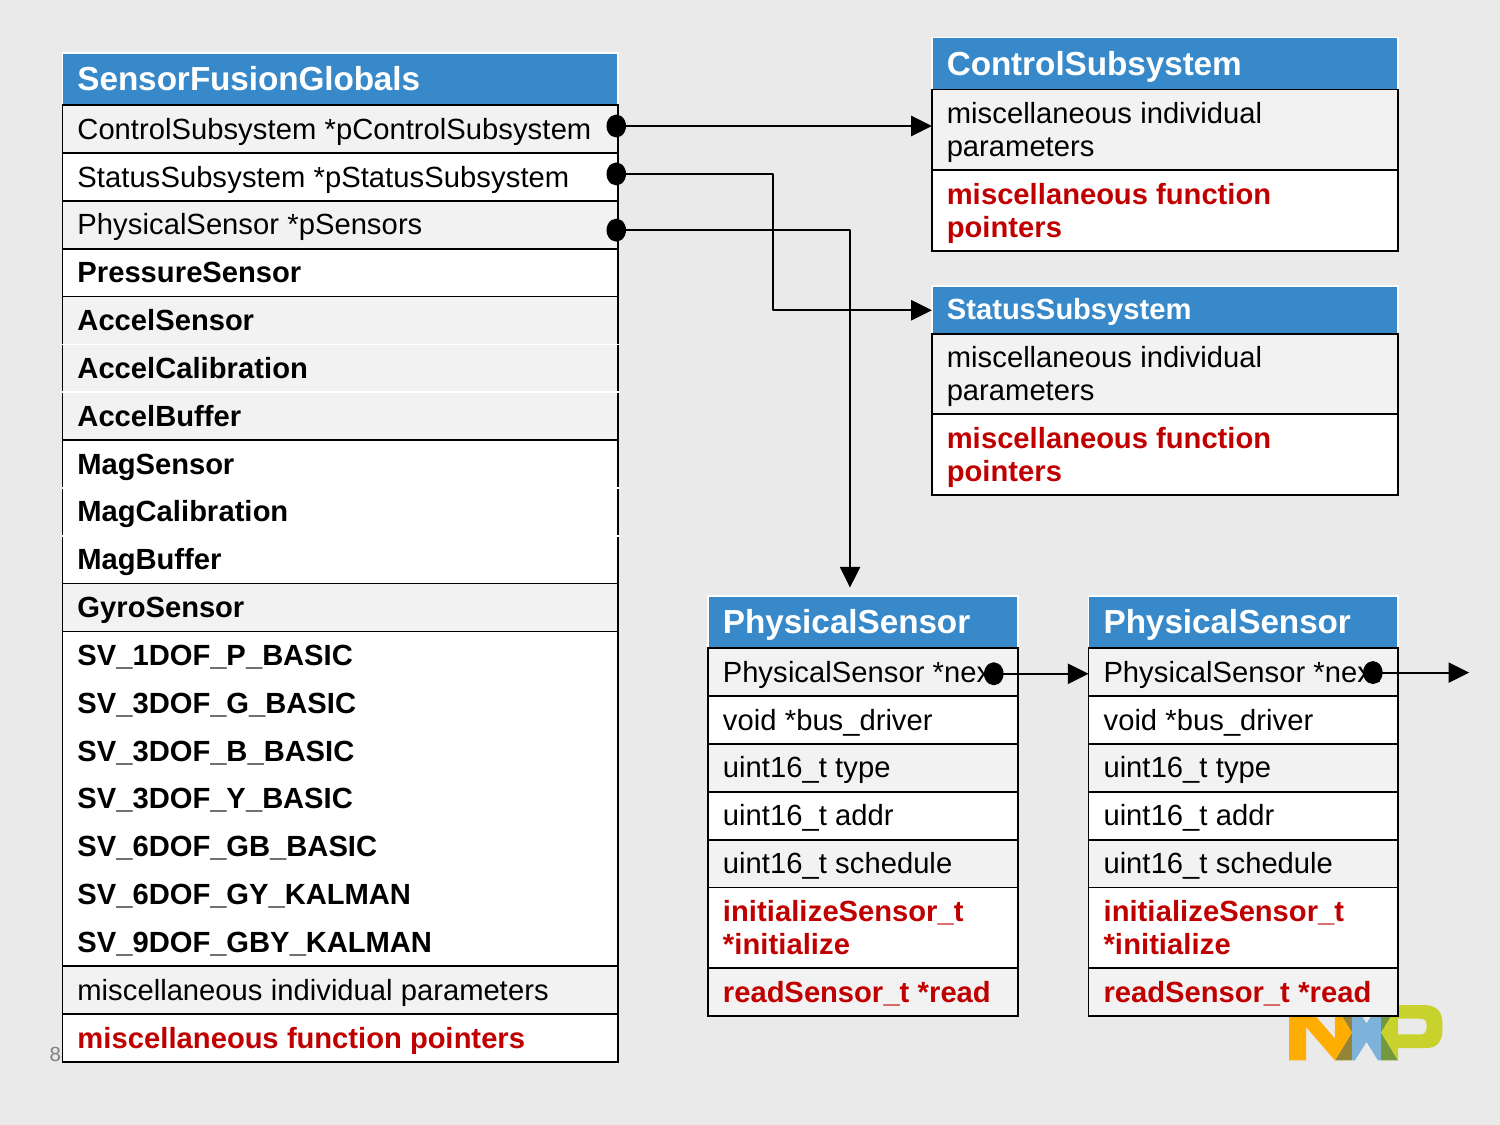

| ControlSubsystem |
| --- |
| miscellaneous individual parameters |
| miscellaneous function pointers |
| SensorFusionGlobals |
| --- |
| ControlSubsystem \*pControlSubsystem |
| StatusSubsystem \*pStatusSubsystem |
| PhysicalSensor \*pSensors |
| PressureSensor |
| AccelSensor |
| AccelCalibration |
| AccelBuffer |
| MagSensor |
| MagCalibration |
| MagBuffer |
| GyroSensor |
| SV\_1DOF\_P\_BASIC |
| SV\_3DOF\_G\_BASIC |
| SV\_3DOF\_B\_BASIC |
| SV\_3DOF\_Y\_BASIC |
| SV\_6DOF\_GB\_BASIC |
| SV\_6DOF\_GY\_KALMAN |
| SV\_9DOF\_GBY\_KALMAN |
| miscellaneous individual parameters |
| miscellaneous function pointers |

| StatusSubsystem |
| --- |
| miscellaneous individual parameters |
| miscellaneous function pointers |
| PhysicalSensor |
| --- |
| PhysicalSensor \*next |
| void \*bus\_driver |
| uint16\_t type |
| uint16\_t addr |
| uint16\_t schedule |
| initializeSensor\_t \*initialize |
| readSensor\_t \*read |
| PhysicalSensor |
| --- |
| PhysicalSensor \*next |
| void \*bus\_driver |
| uint16\_t type |
| uint16\_t addr |
| uint16\_t schedule |
| initializeSensor\_t \*initialize |
| readSensor\_t \*read |